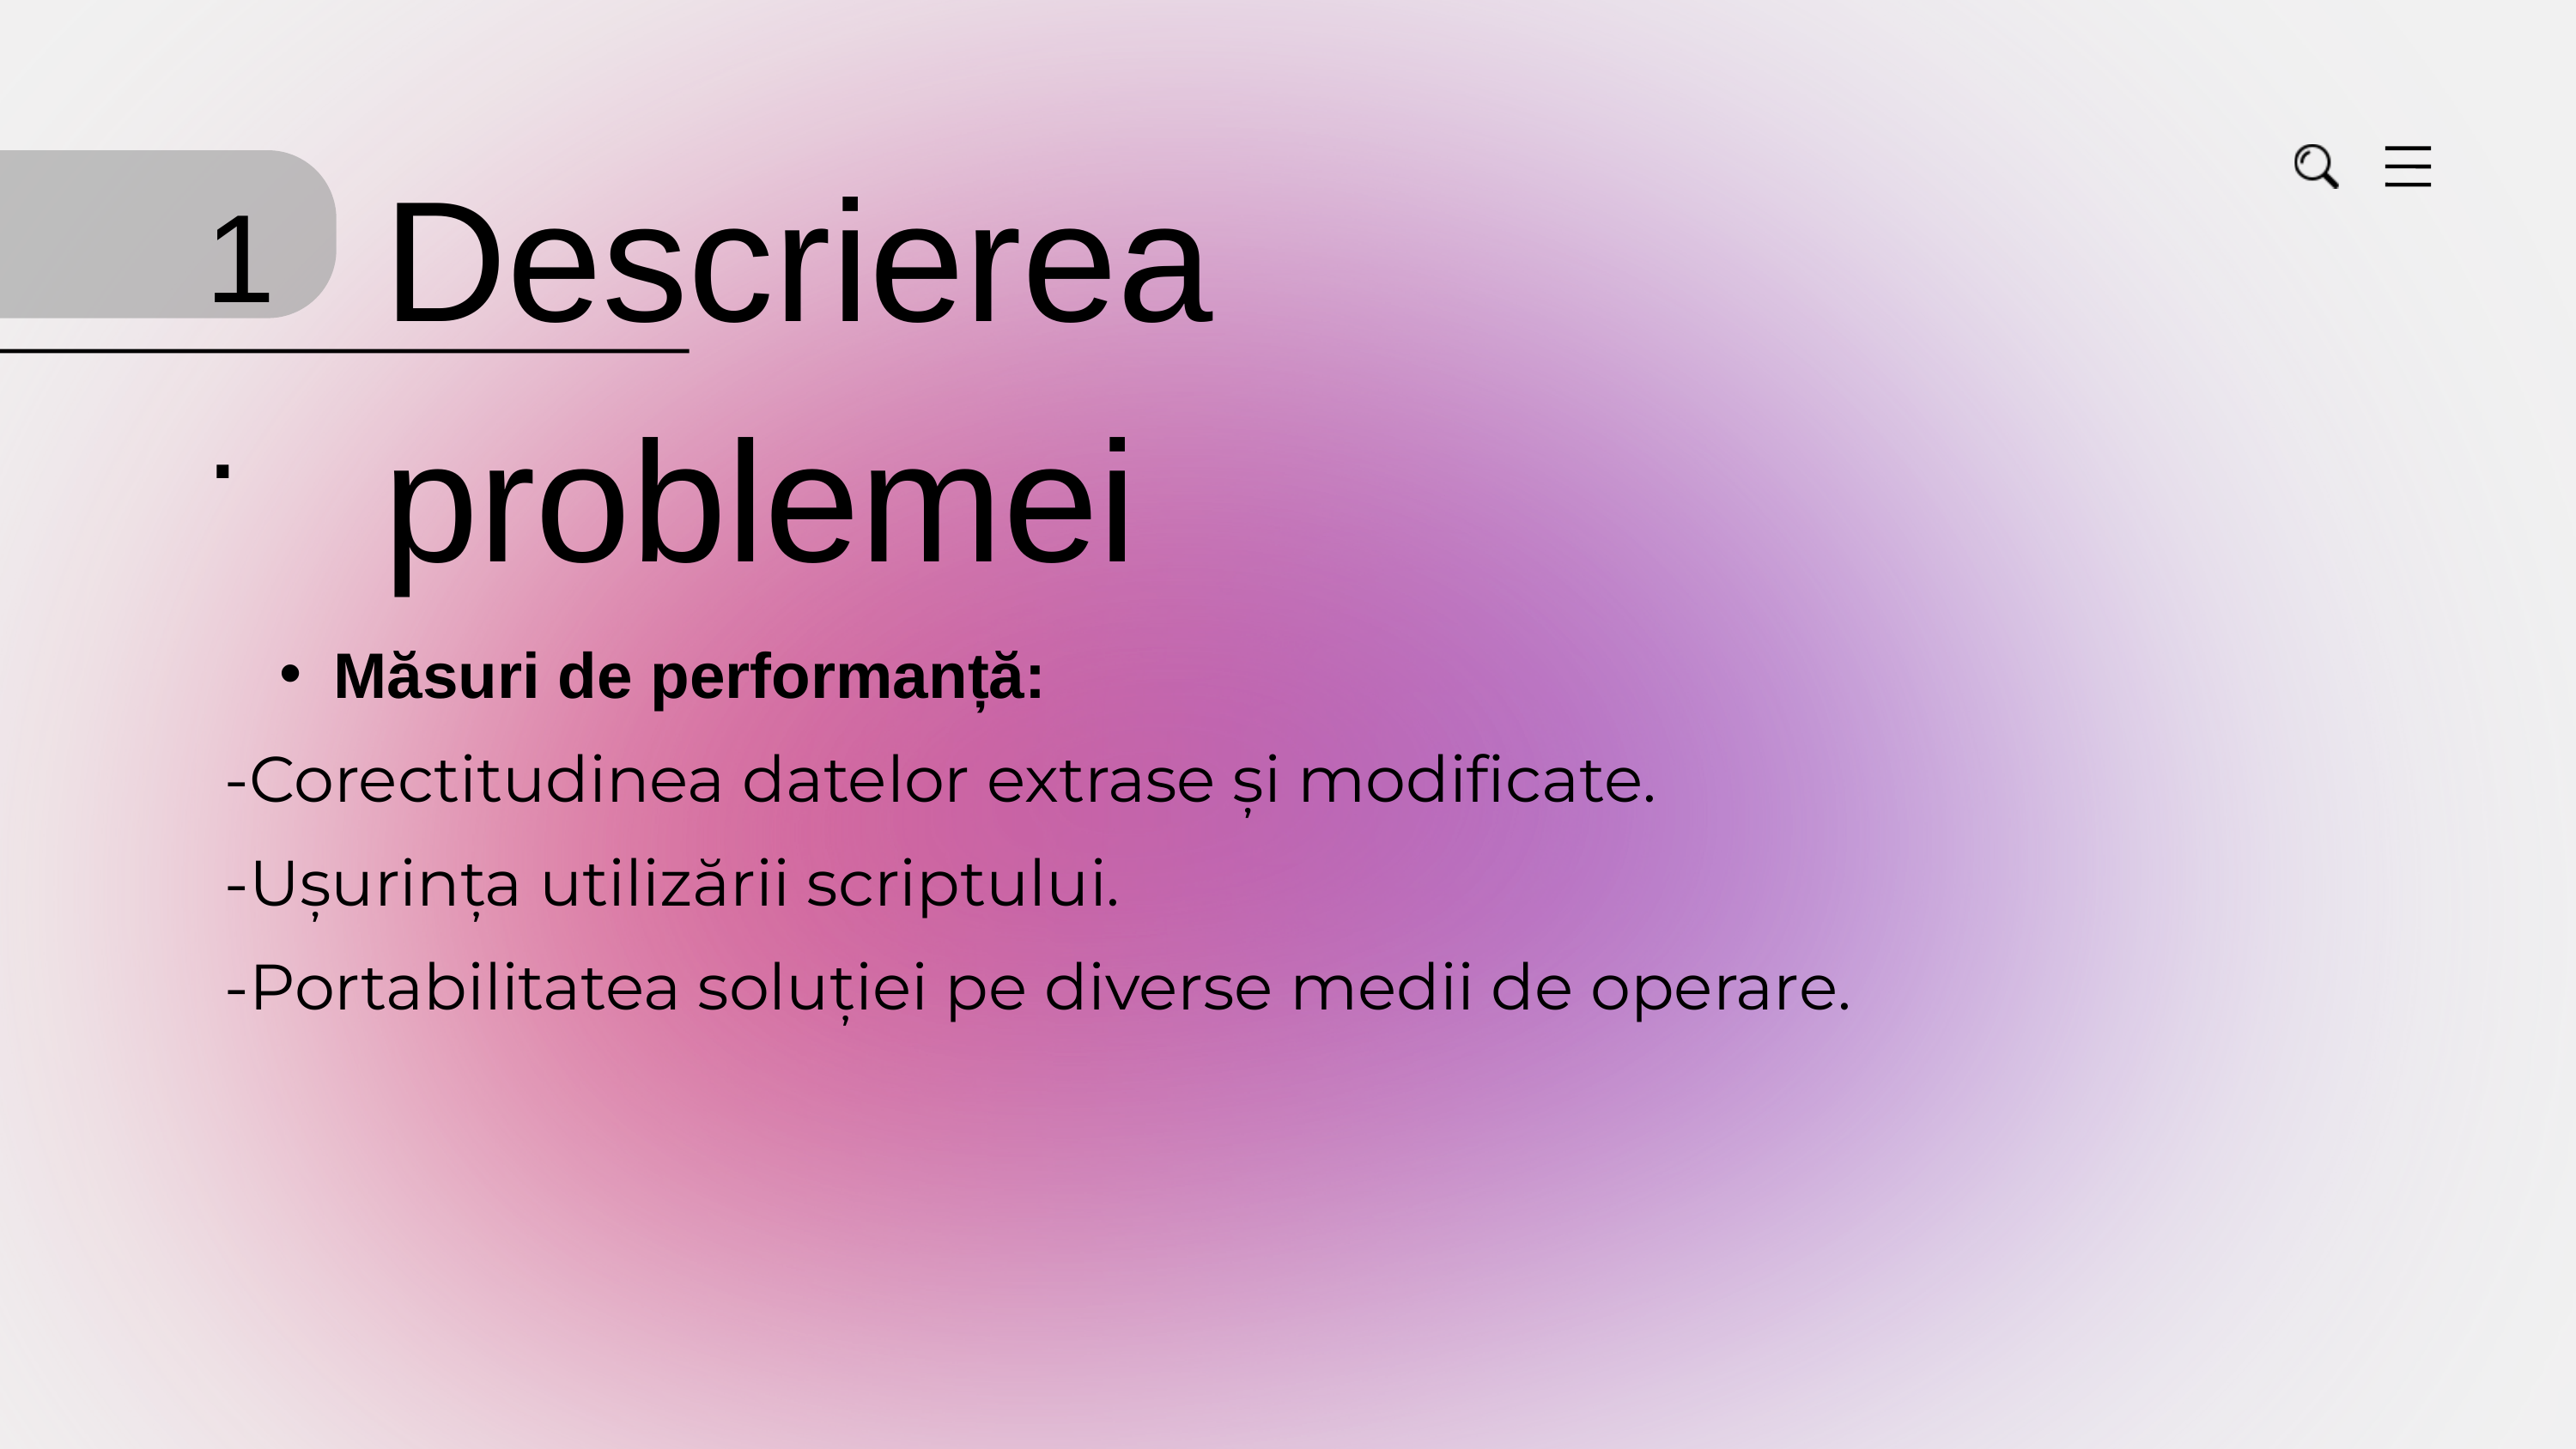

Descrierea problemei

1.

Măsuri de performanță:
-Corectitudinea datelor extrase și modificate.
-Ușurința utilizării scriptului.
-Portabilitatea soluției pe diverse medii de operare.